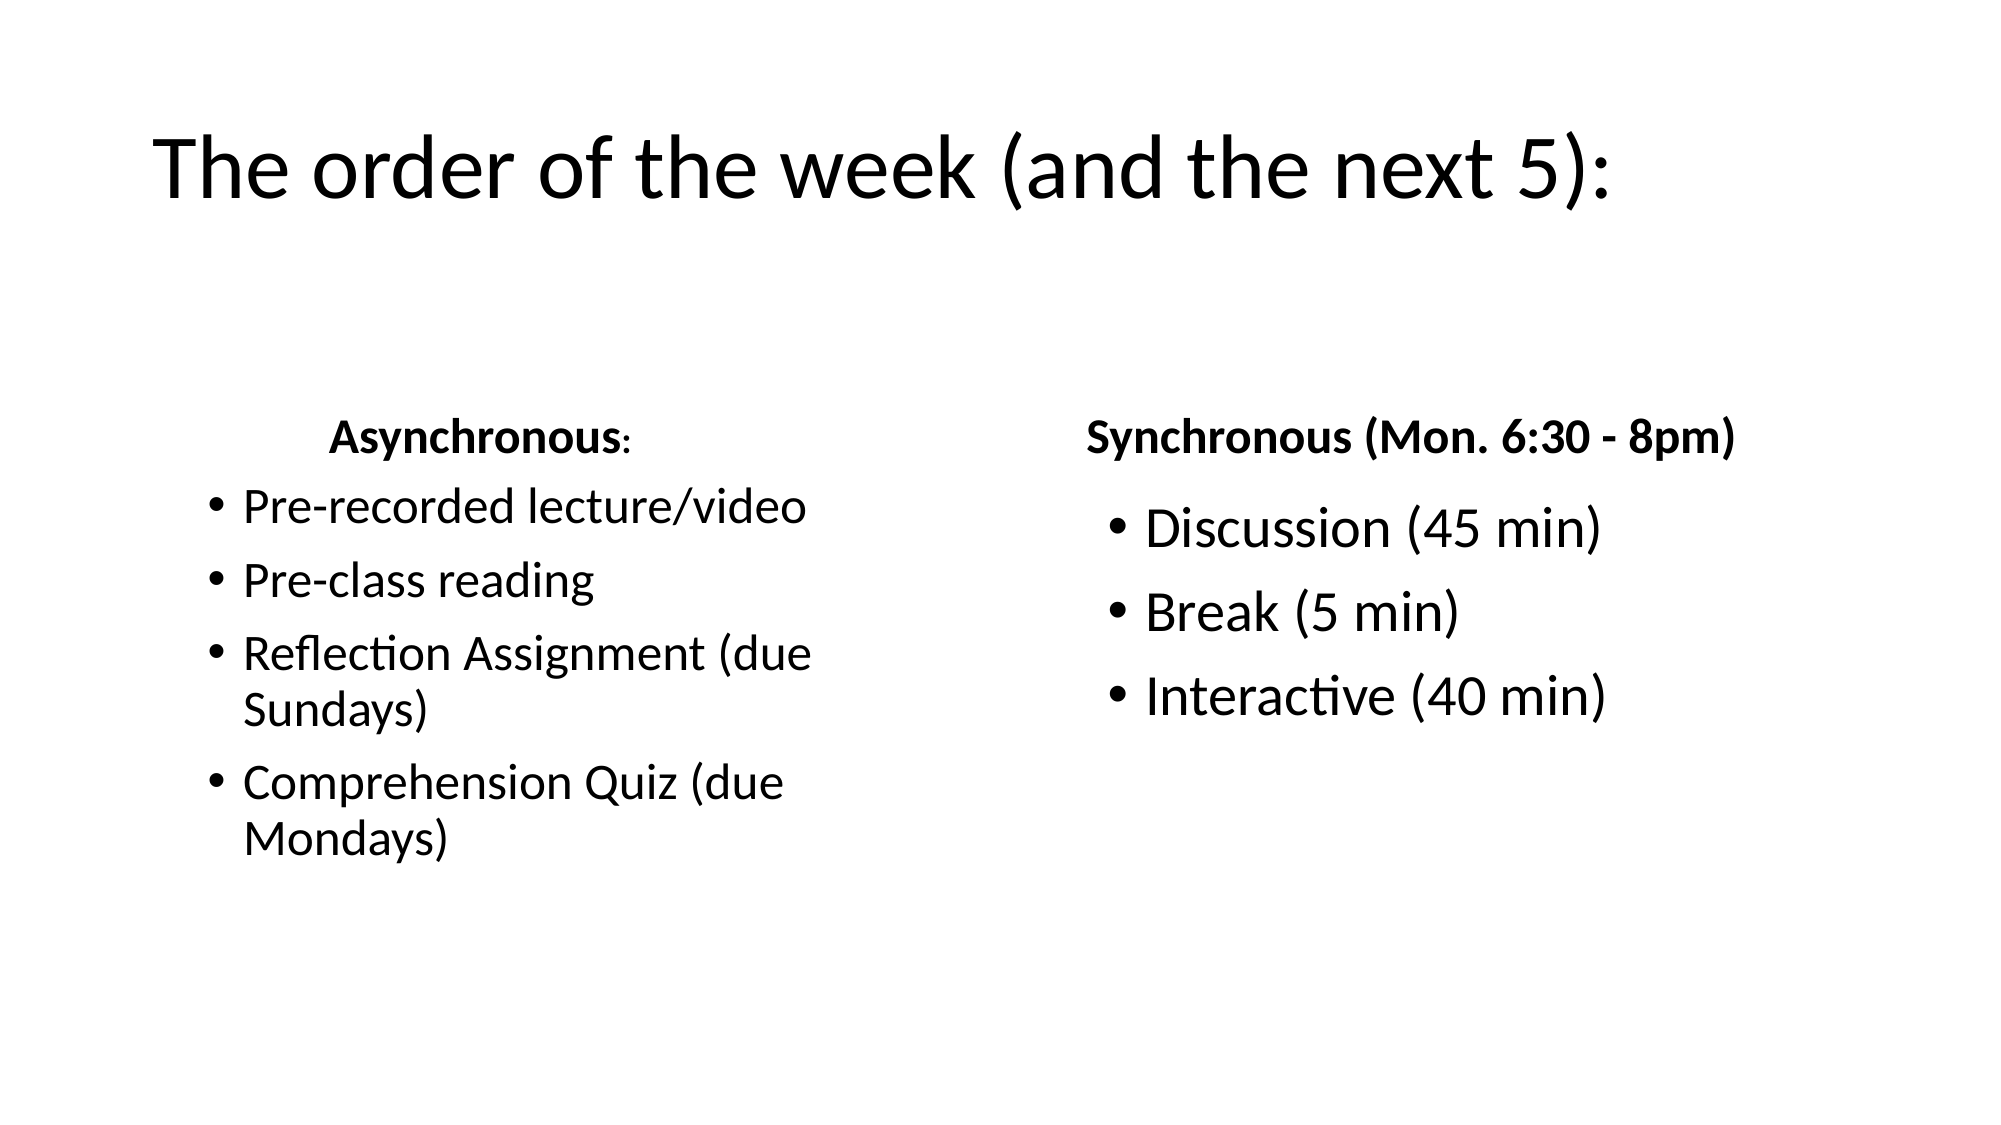

# The order of the week (and the next 5):
Asynchronous:
Synchronous (Mon. 6:30 - 8pm)
Pre-recorded lecture/video
Pre-class reading
Reflection Assignment (due Sundays)
Comprehension Quiz (due Mondays)

Discussion (45 min)
Break (5 min)
Interactive (40 min)